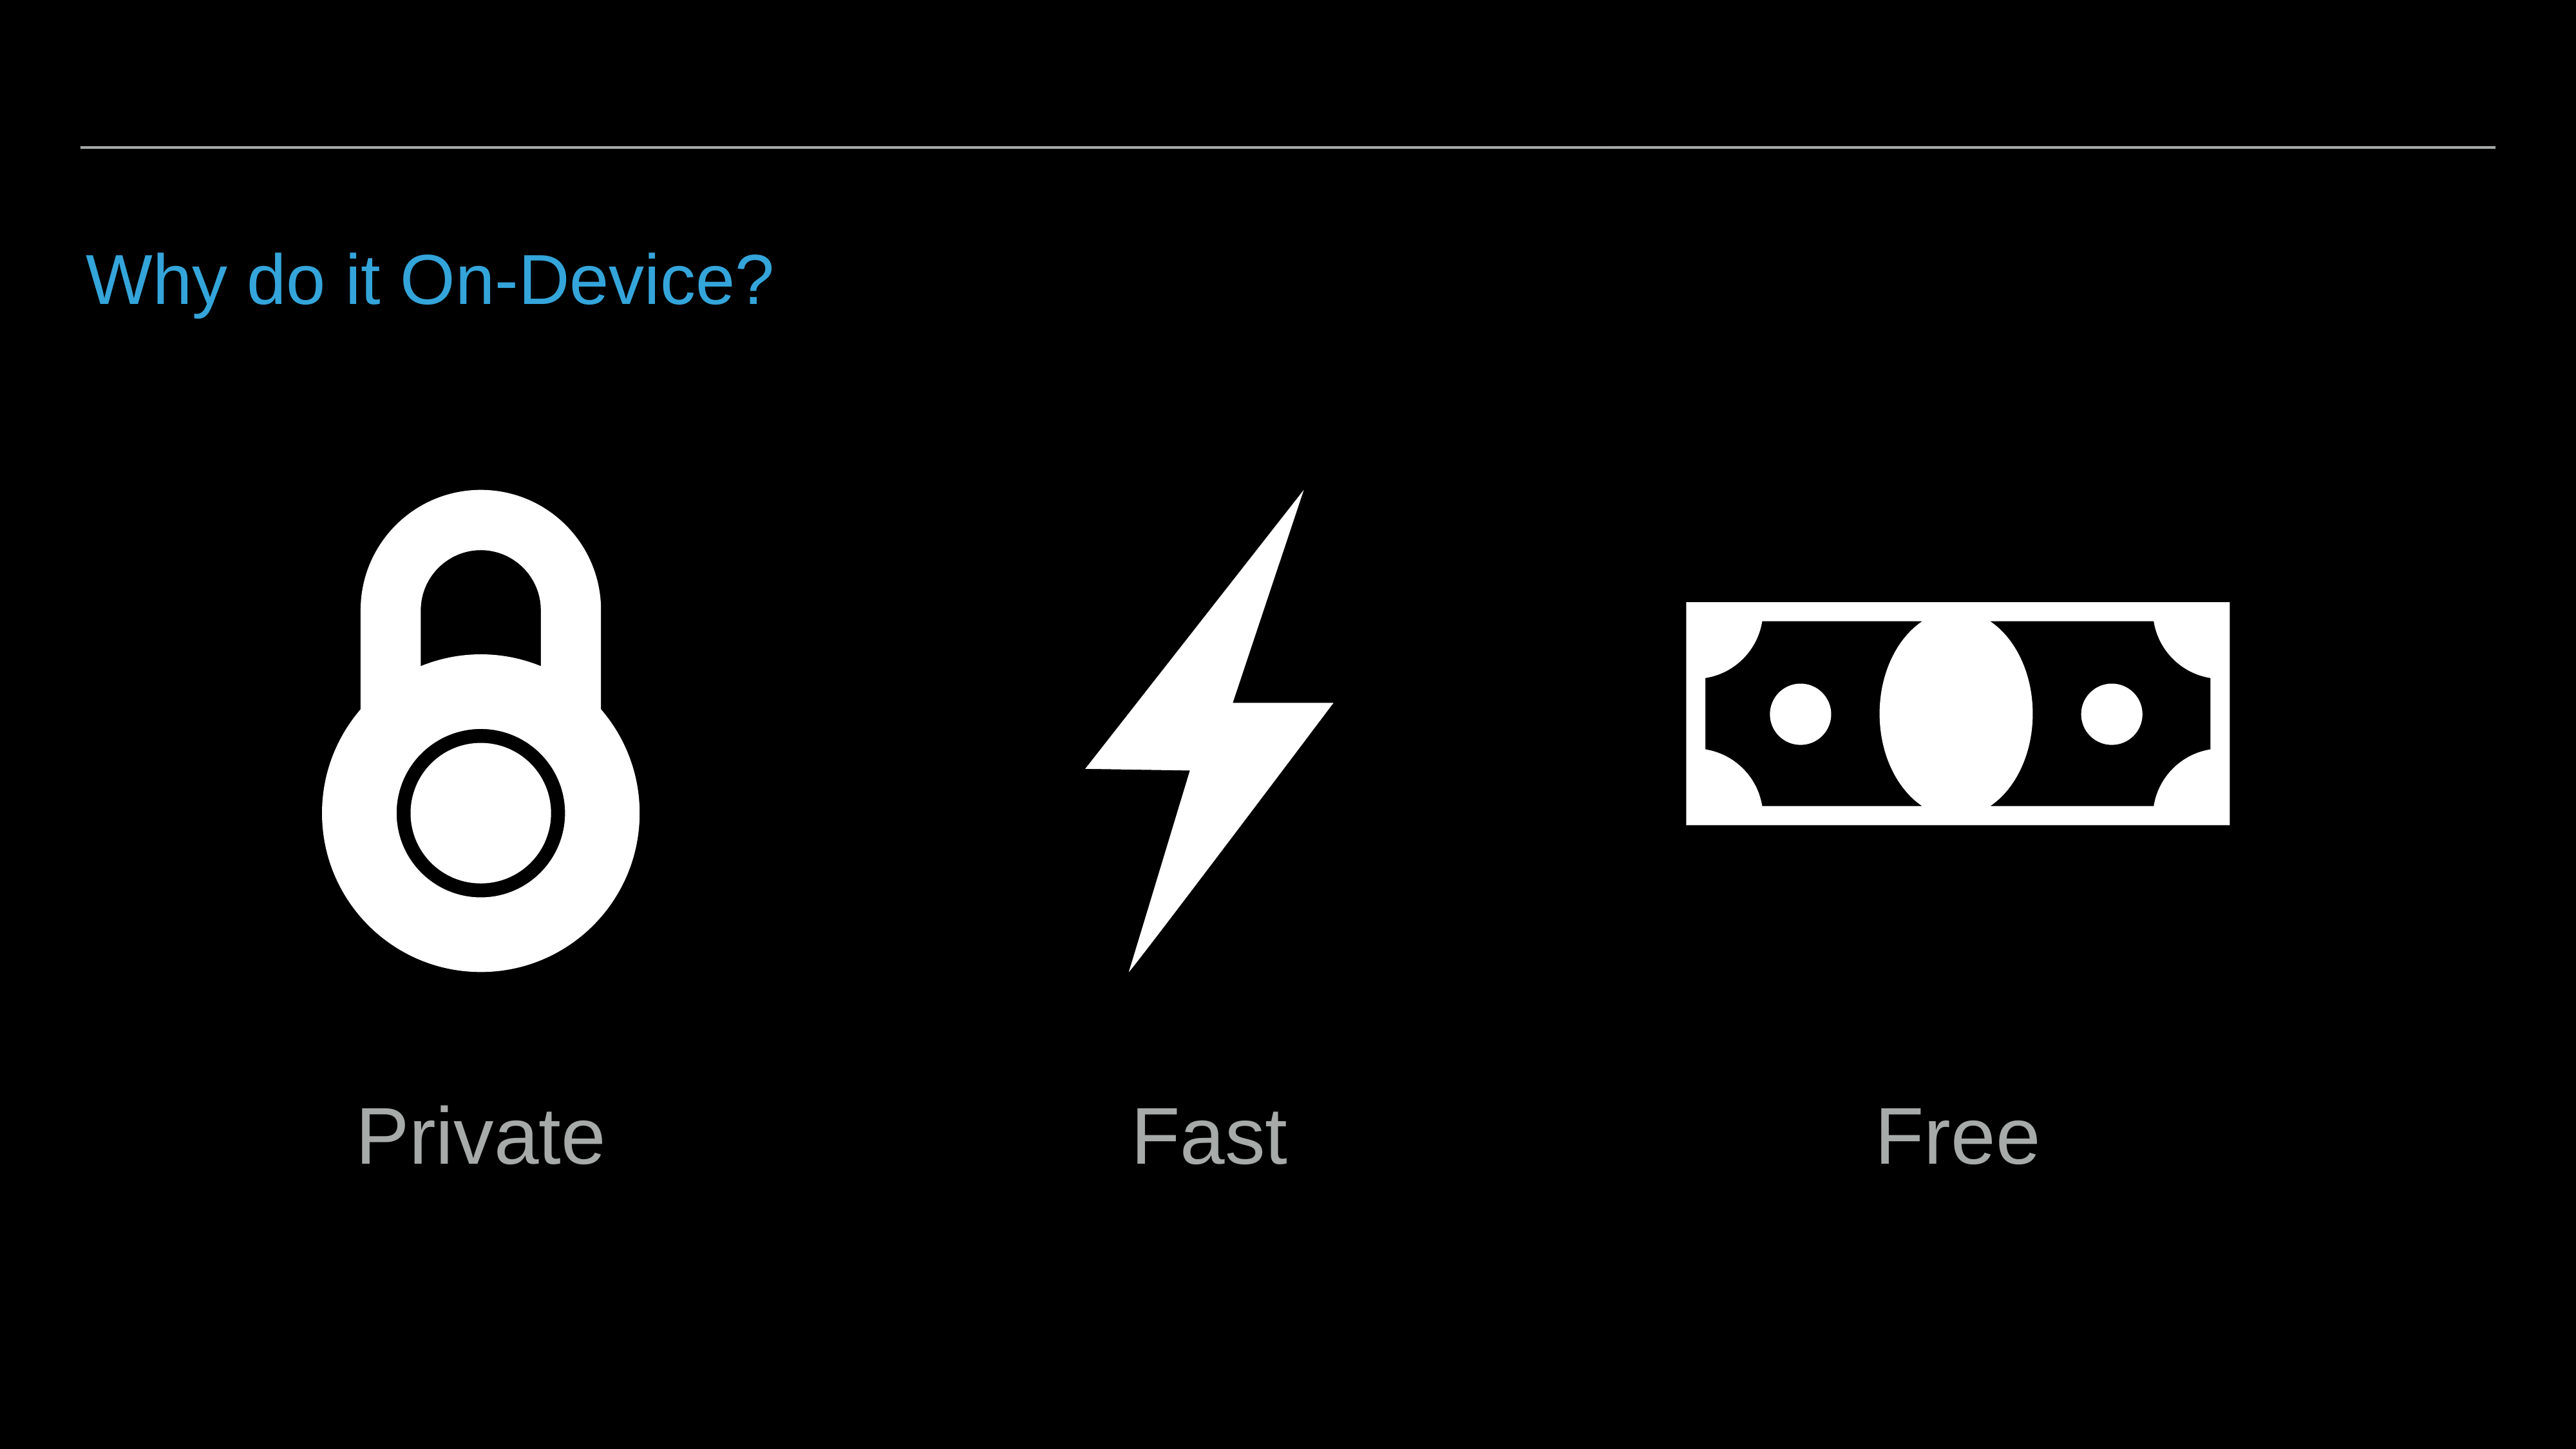

# Why do it On-Device?

Private
Fast
Free